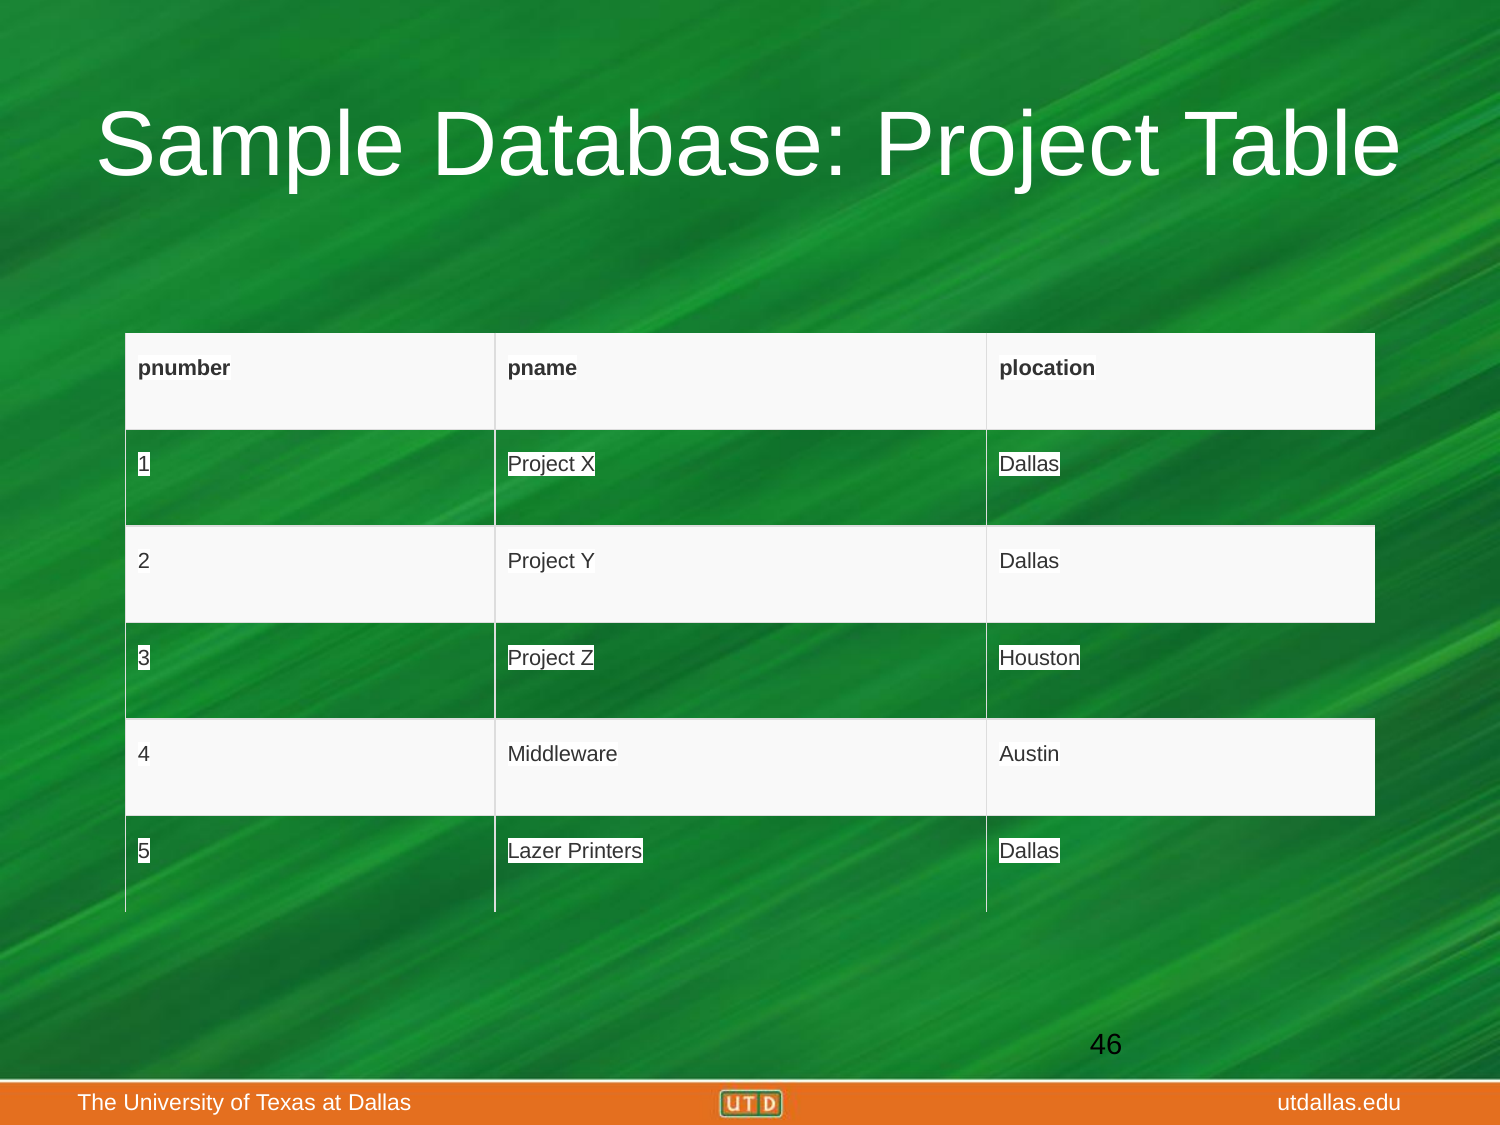

# Sample Database: Project Table

| pnumber | pname | plocation |
| --- | --- | --- |
| 1 | Project X | Dallas |
| 2 | Project Y | Dallas |
| 3 | Project Z | Houston |
| 4 | Middleware | Austin |
| 5 | Lazer Printers | Dallas |
46